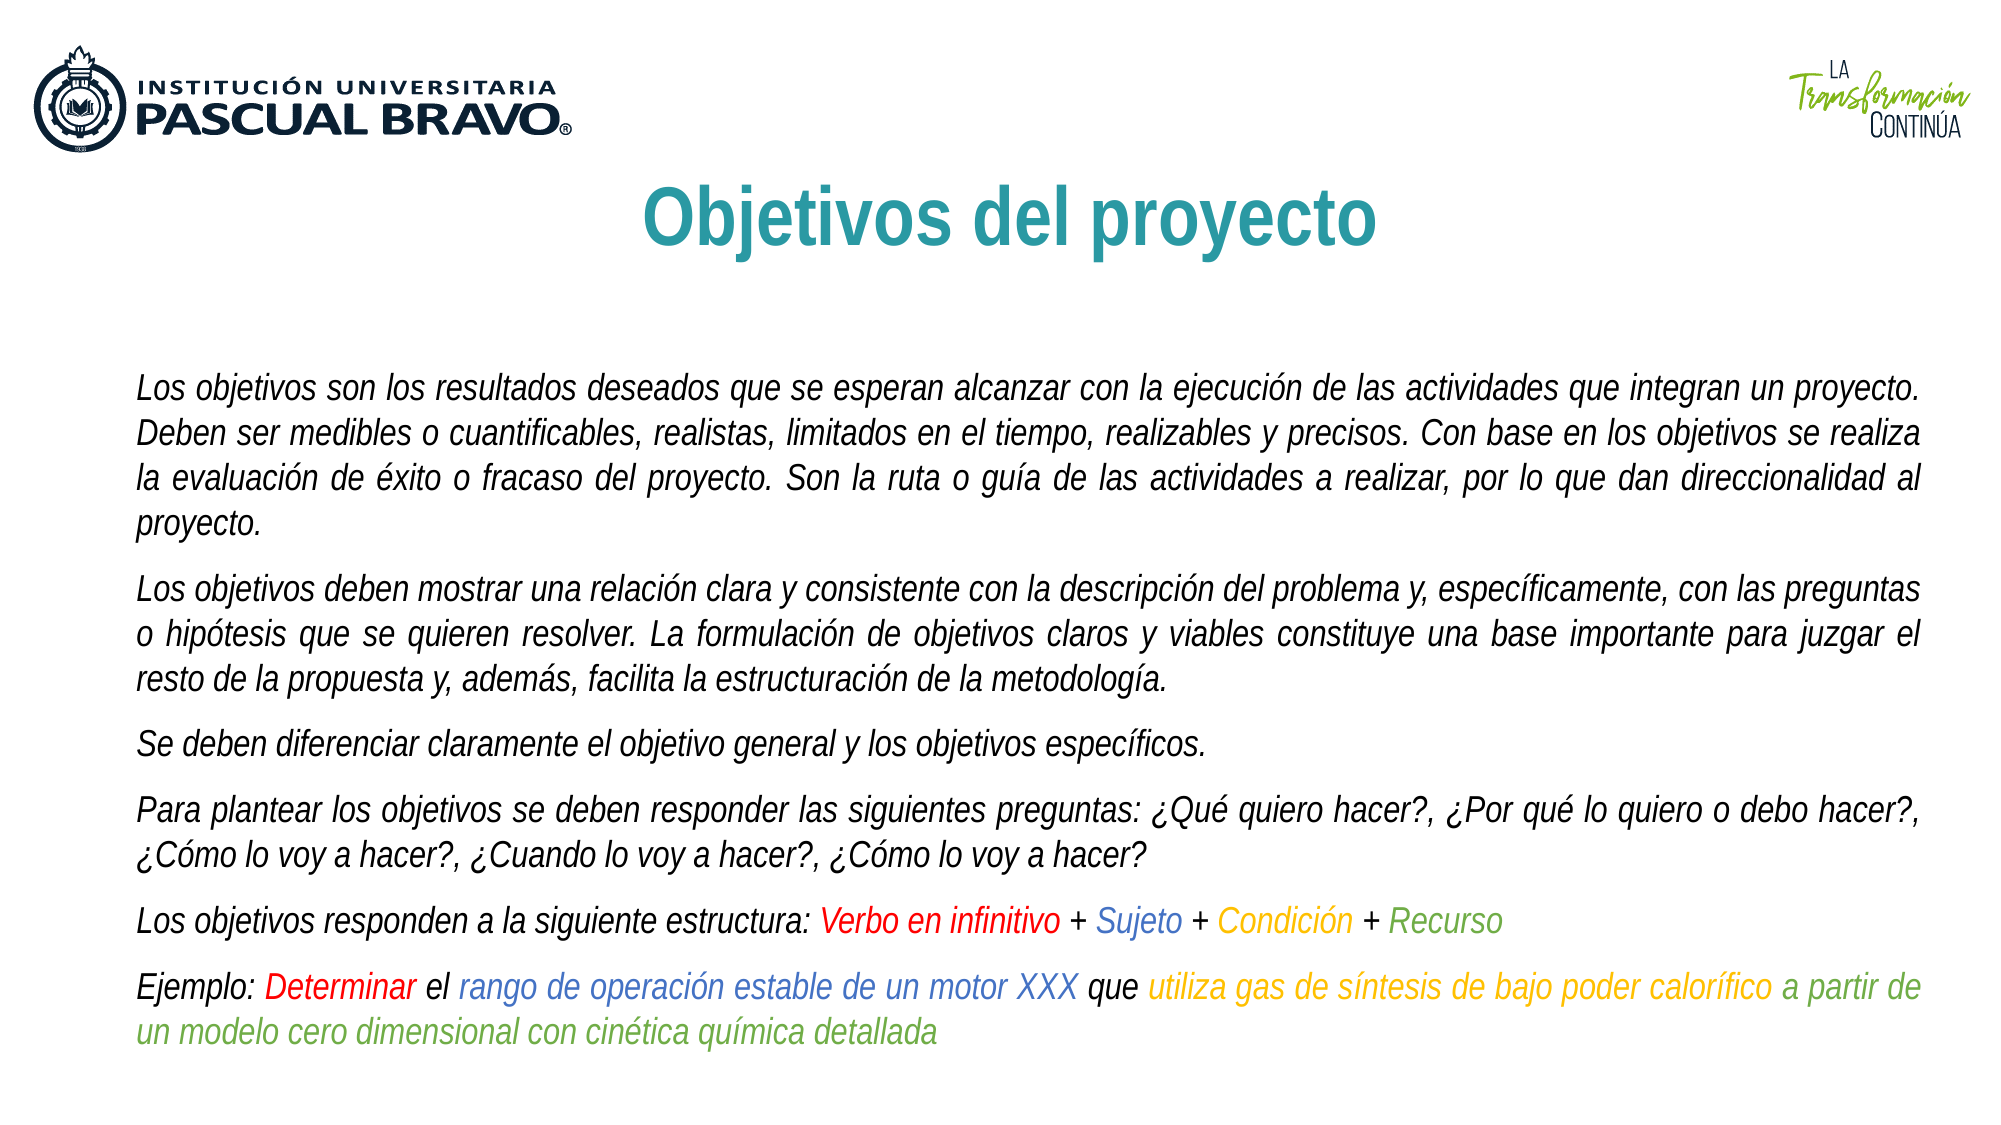

Objetivos del proyecto
Los objetivos son los resultados deseados que se esperan alcanzar con la ejecución de las actividades que integran un proyecto. Deben ser medibles o cuantificables, realistas, limitados en el tiempo, realizables y precisos. Con base en los objetivos se realiza la evaluación de éxito o fracaso del proyecto. Son la ruta o guía de las actividades a realizar, por lo que dan direccionalidad al proyecto.
Los objetivos deben mostrar una relación clara y consistente con la descripción del problema y, específicamente, con las preguntas o hipótesis que se quieren resolver. La formulación de objetivos claros y viables constituye una base importante para juzgar el resto de la propuesta y, además, facilita la estructuración de la metodología.
Se deben diferenciar claramente el objetivo general y los objetivos específicos.
Para plantear los objetivos se deben responder las siguientes preguntas: ¿Qué quiero hacer?, ¿Por qué lo quiero o debo hacer?, ¿Cómo lo voy a hacer?, ¿Cuando lo voy a hacer?, ¿Cómo lo voy a hacer?
Los objetivos responden a la siguiente estructura: Verbo en infinitivo + Sujeto + Condición + Recurso
Ejemplo: Determinar el rango de operación estable de un motor XXX que utiliza gas de síntesis de bajo poder calorífico a partir de un modelo cero dimensional con cinética química detallada